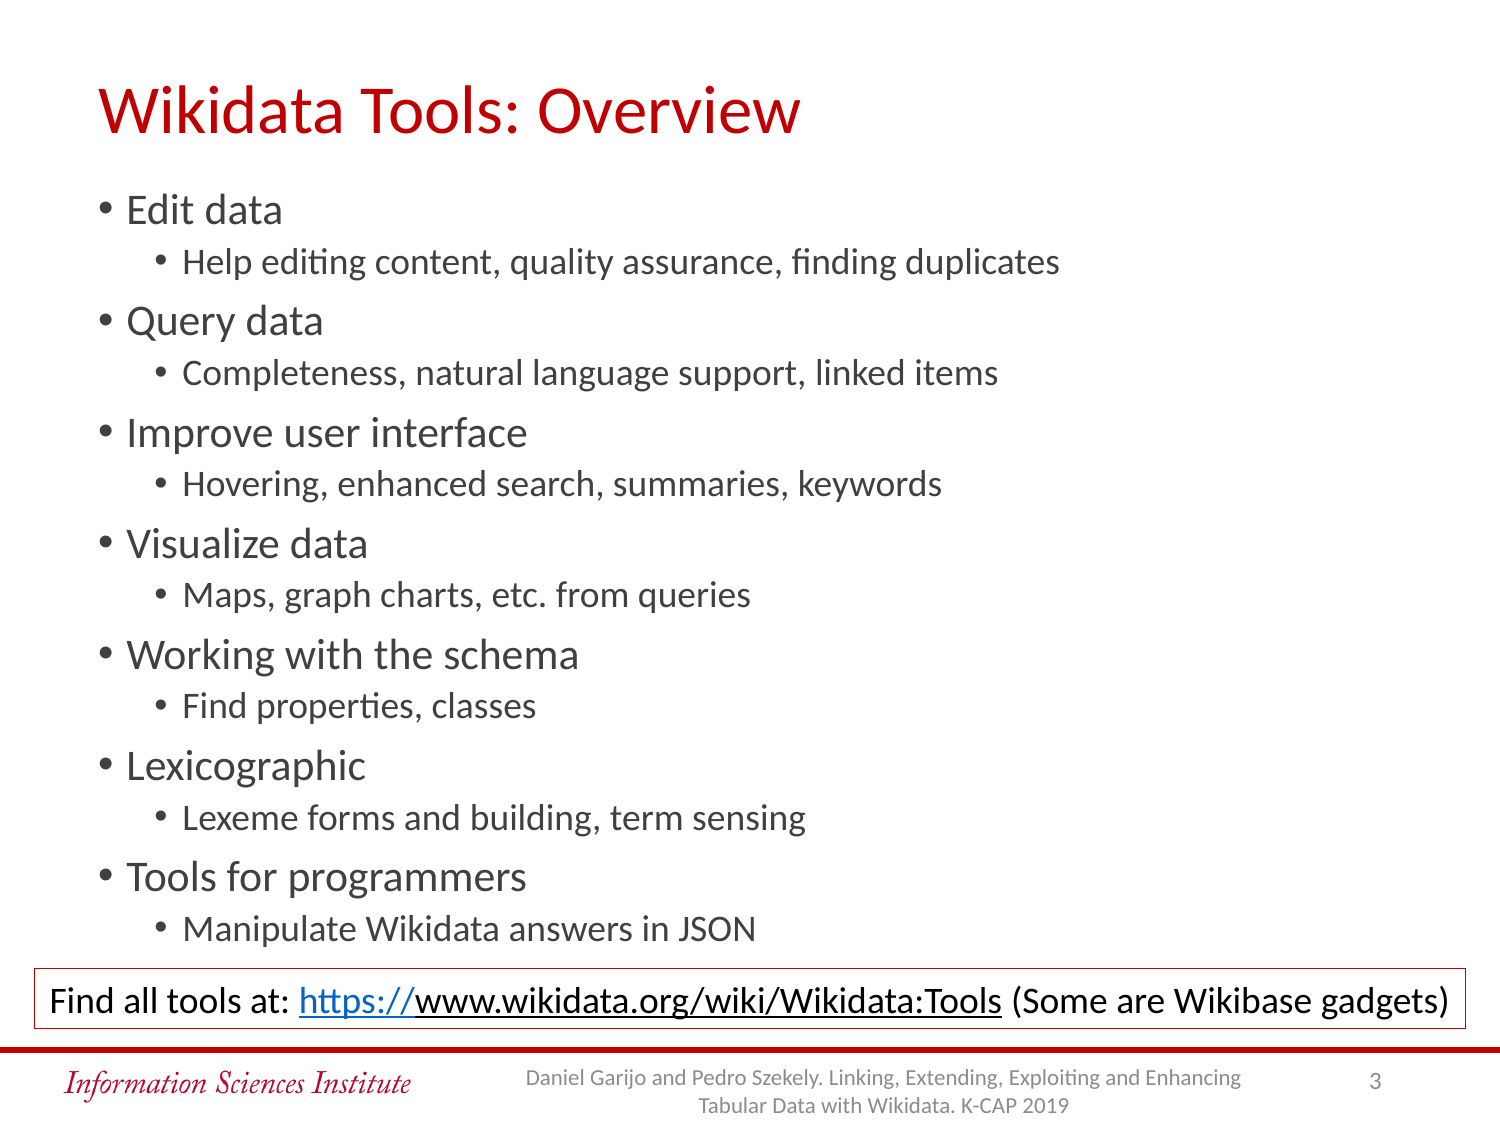

# Wikidata Tools: Overview
Edit data
Help editing content, quality assurance, finding duplicates
Query data
Completeness, natural language support, linked items
Improve user interface
Hovering, enhanced search, summaries, keywords
Visualize data
Maps, graph charts, etc. from queries
Working with the schema
Find properties, classes
Lexicographic
Lexeme forms and building, term sensing
Tools for programmers
Manipulate Wikidata answers in JSON
Find all tools at: https://www.wikidata.org/wiki/Wikidata:Tools (Some are Wikibase gadgets)
3
Daniel Garijo and Pedro Szekely. Linking, Extending, Exploiting and Enhancing Tabular Data with Wikidata. K-CAP 2019